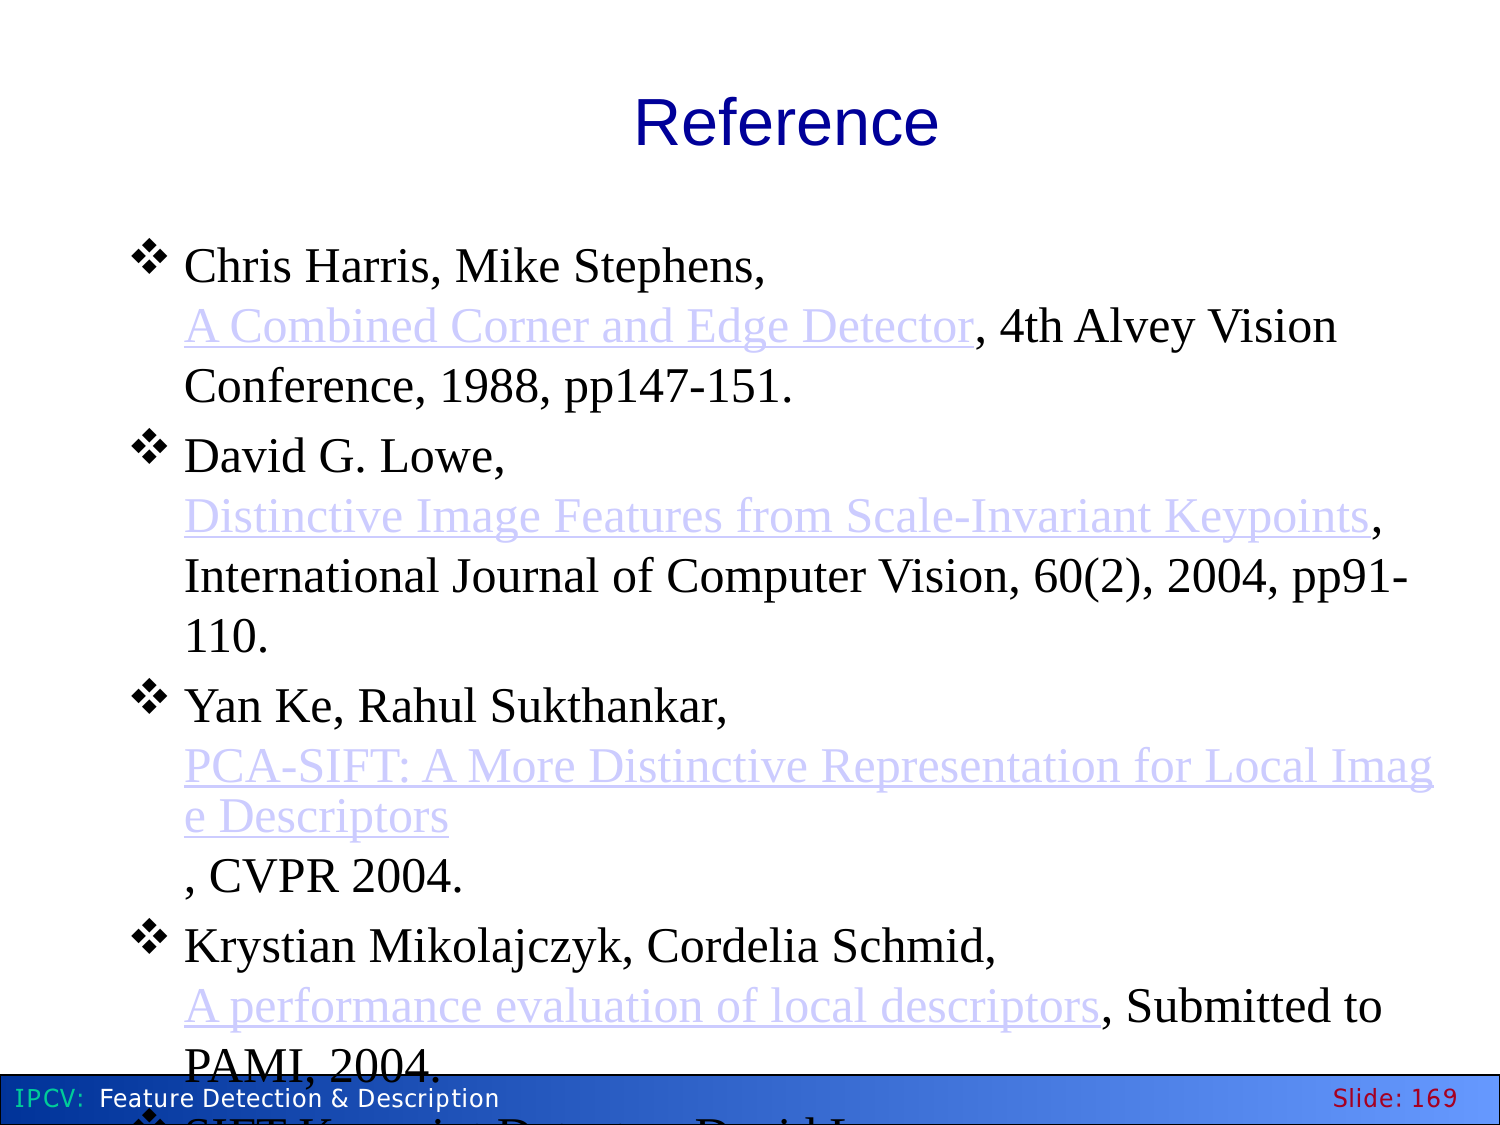

Reference
Chris Harris, Mike Stephens, A Combined Corner and Edge Detector, 4th Alvey Vision Conference, 1988, pp147-151.
David G. Lowe, Distinctive Image Features from Scale-Invariant Keypoints, International Journal of Computer Vision, 60(2), 2004, pp91-110.
Yan Ke, Rahul Sukthankar, PCA-SIFT: A More Distinctive Representation for Local Image Descriptors, CVPR 2004.
Krystian Mikolajczyk, Cordelia Schmid, A performance evaluation of local descriptors, Submitted to PAMI, 2004.
SIFT Keypoint Detector, David Lowe.
Matlab SIFT Tutorial, University of Toronto.
IPCV:  Feature Detection & Description	Slide: 169